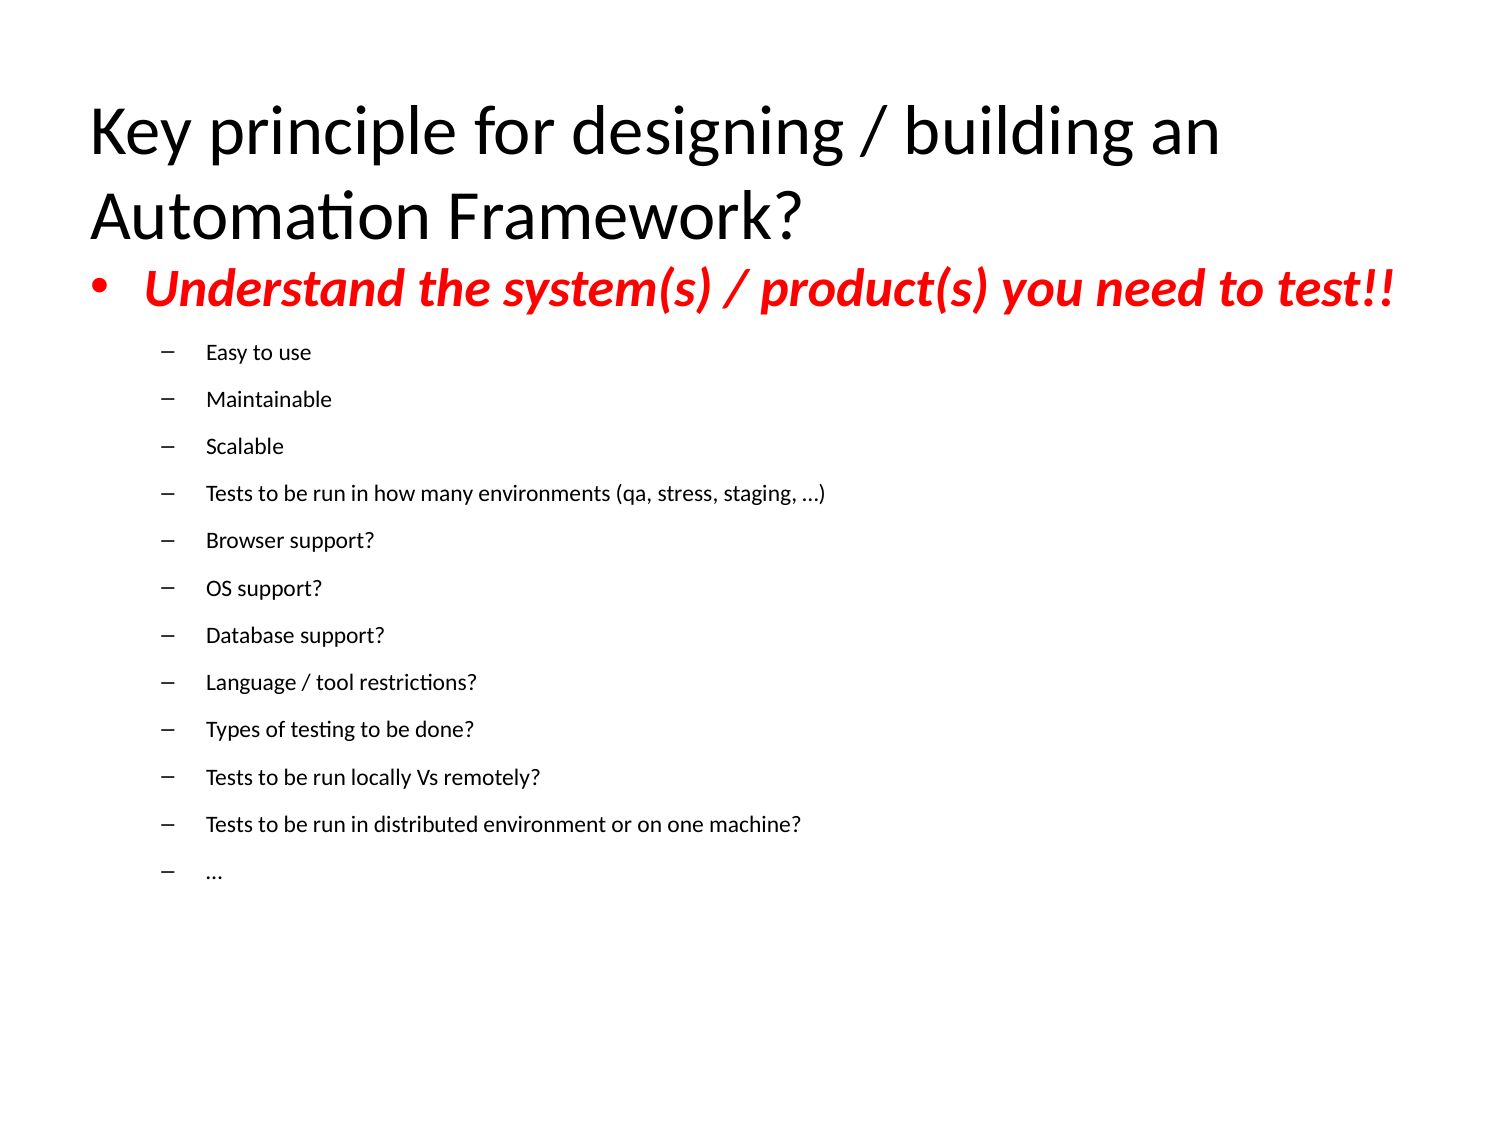

# Key principle for designing / building an Automation Framework?
Understand the system(s) / product(s) you need to test!!
Easy to use
Maintainable
Scalable
Tests to be run in how many environments (qa, stress, staging, …)
Browser support?
OS support?
Database support?
Language / tool restrictions?
Types of testing to be done?
Tests to be run locally Vs remotely?
Tests to be run in distributed environment or on one machine?
…